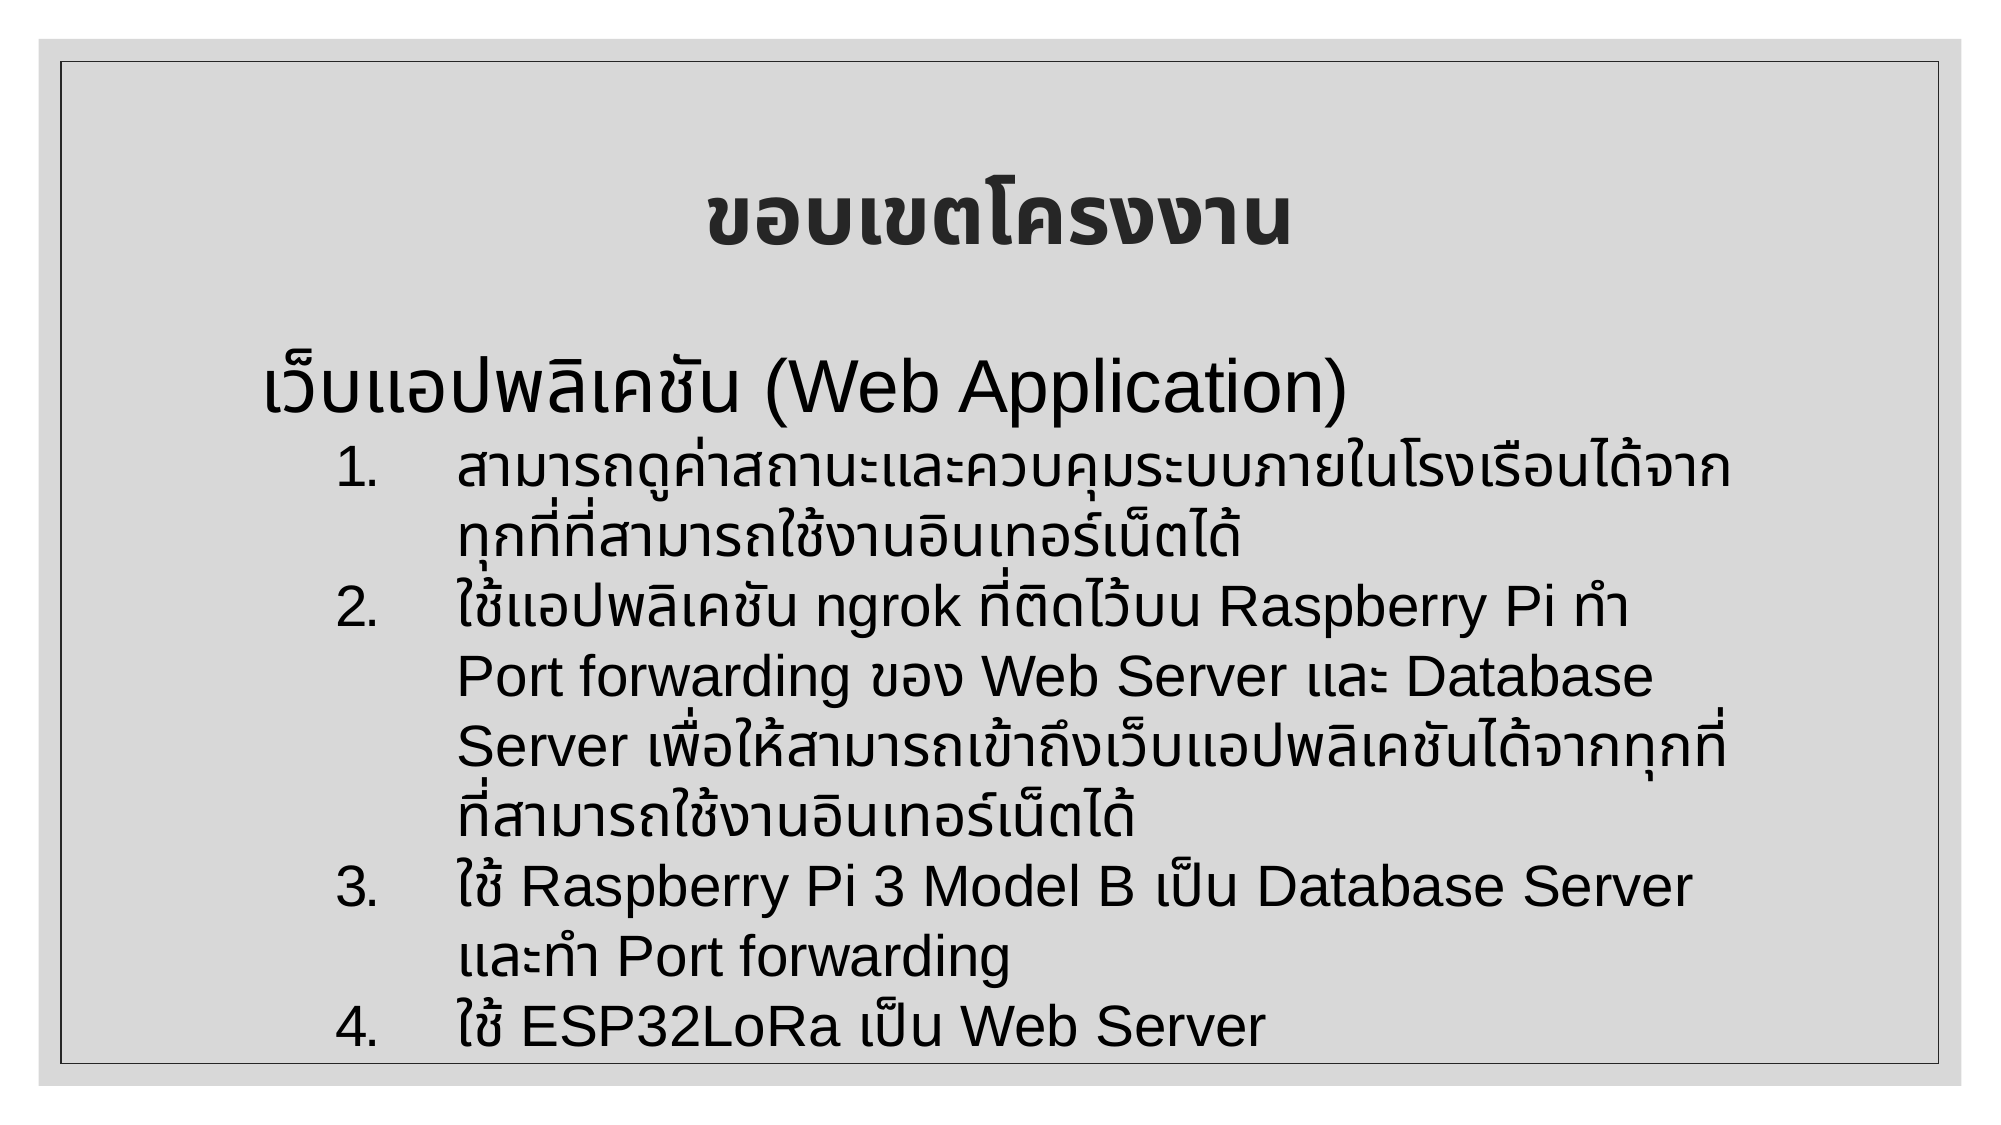

# ขอบเขตโครงงาน
เว็บแอปพลิเคชัน (Web Application)
สามารถดูค่าสถานะและควบคุมระบบภายในโรงเรือนได้จากทุกที่ที่สามารถใช้งานอินเทอร์เน็ตได้
ใช้แอปพลิเคชัน ngrok ที่ติดไว้บน Raspberry Pi ทำ Port forwarding ของ Web Server และ Database Server เพื่อให้สามารถเข้าถึงเว็บแอปพลิเคชันได้จากทุกที่ที่สามารถใช้งานอินเทอร์เน็ตได้
ใช้ Raspberry Pi 3 Model B เป็น Database Server และทำ Port forwarding
ใช้ ESP32LoRa เป็น Web Server